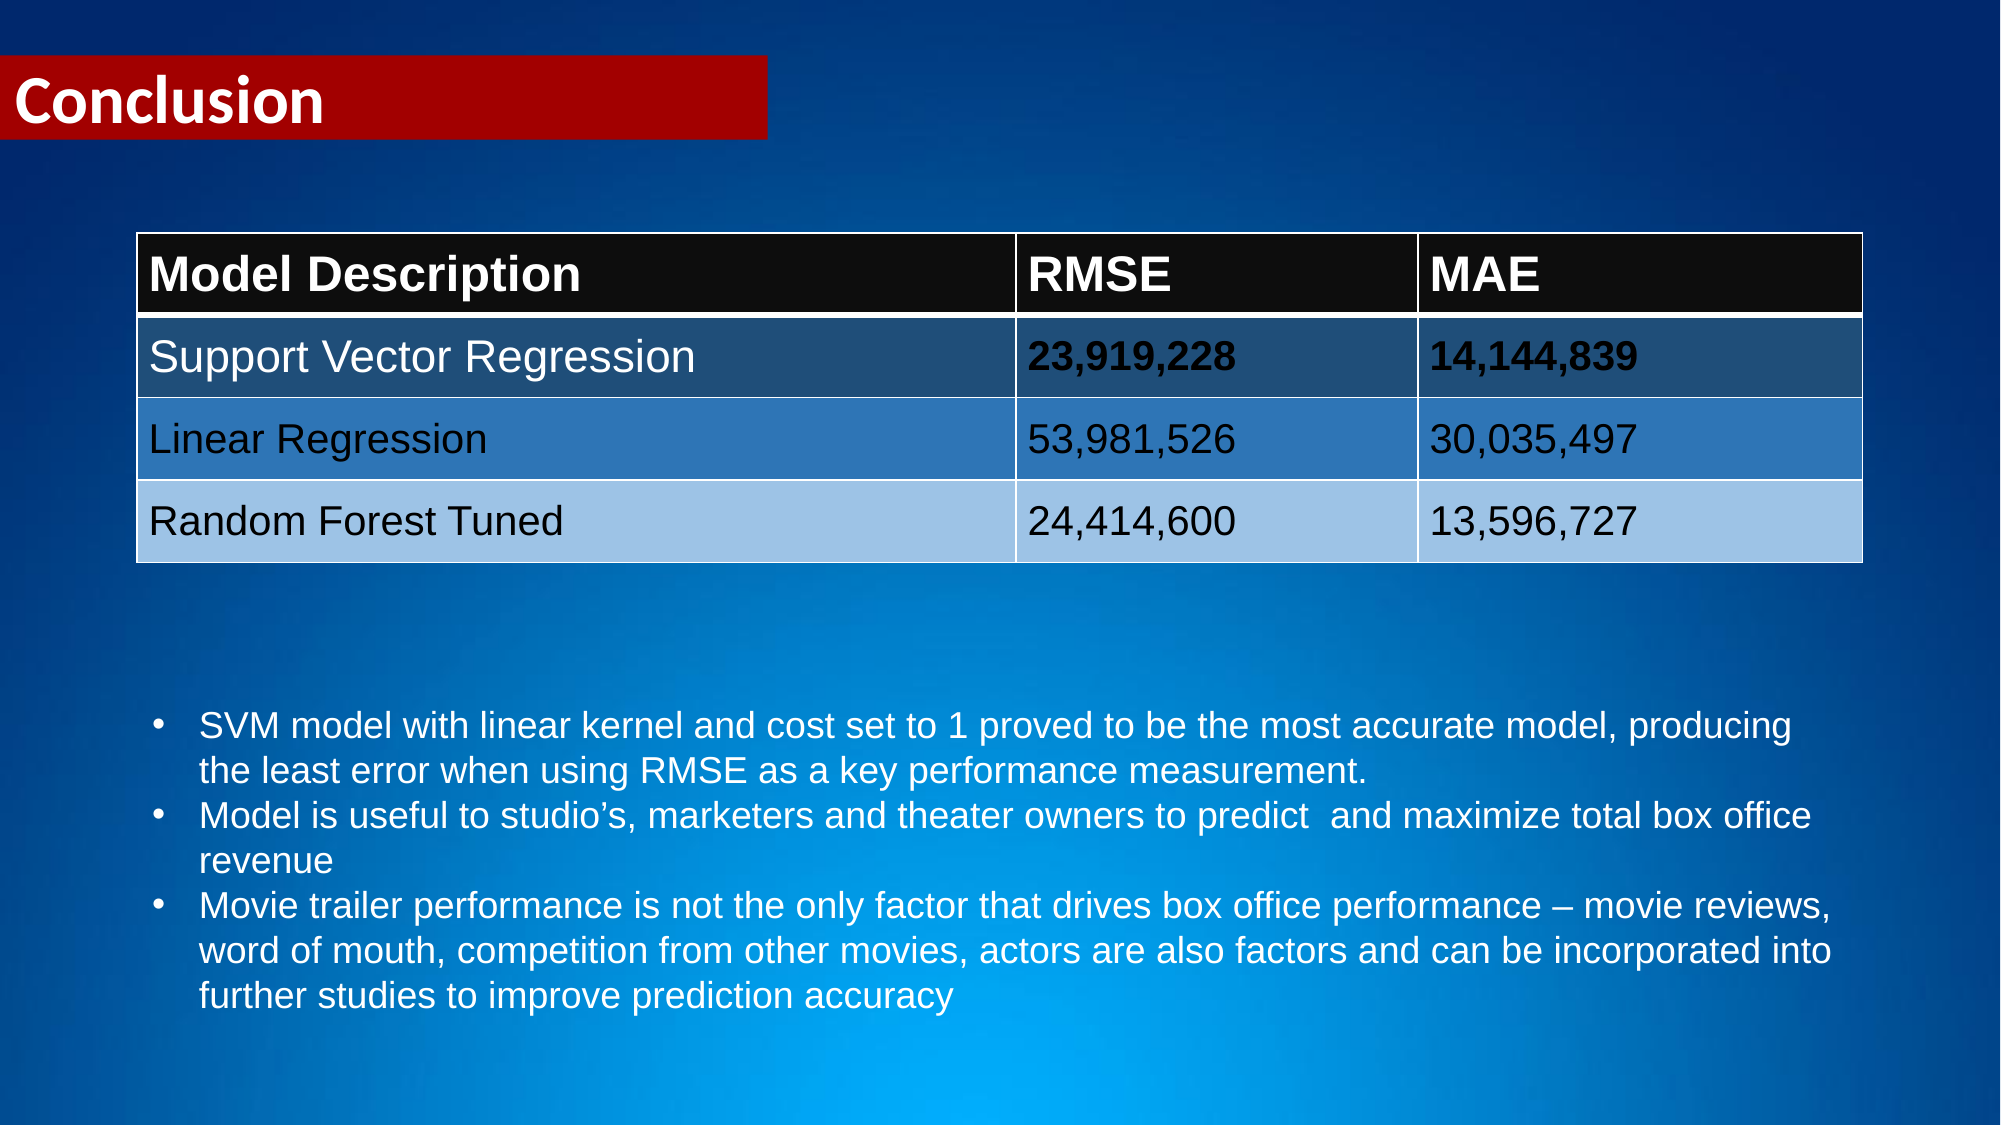

Conclusion

| Model Description | RMSE | MAE |
| --- | --- | --- |
| Support Vector Regression | 23,919,228 | 14,144,839 |
| Linear Regression | 53,981,526 | 30,035,497 |
| Random Forest Tuned | 24,414,600 | 13,596,727 |
SVM model with linear kernel and cost set to 1 proved to be the most accurate model, producing the least error when using RMSE as a key performance measurement.
Model is useful to studio’s, marketers and theater owners to predict  and maximize total box office revenue
Movie trailer performance is not the only factor that drives box office performance – movie reviews, word of mouth, competition from other movies, actors are also factors and can be incorporated into further studies to improve prediction accuracy